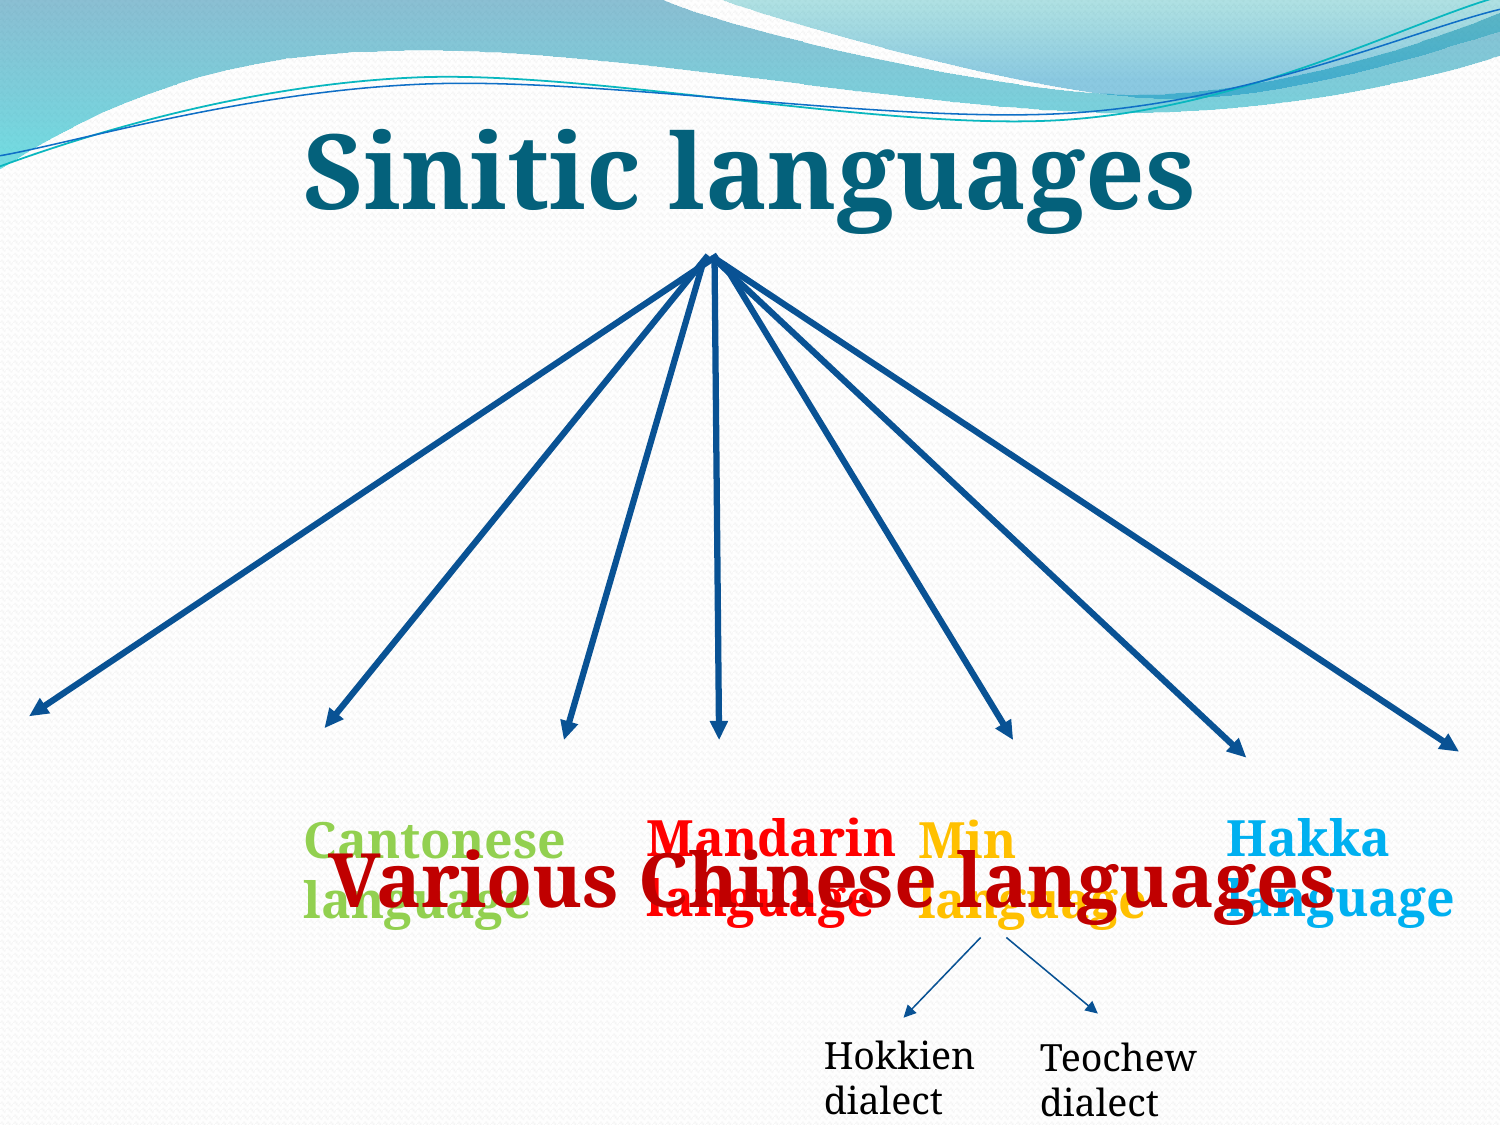

# Sinitic languages
Mandarin language
Hakka language
Cantonese language
Min language
Various Chinese languages
Hokkien dialect
Teochew dialect